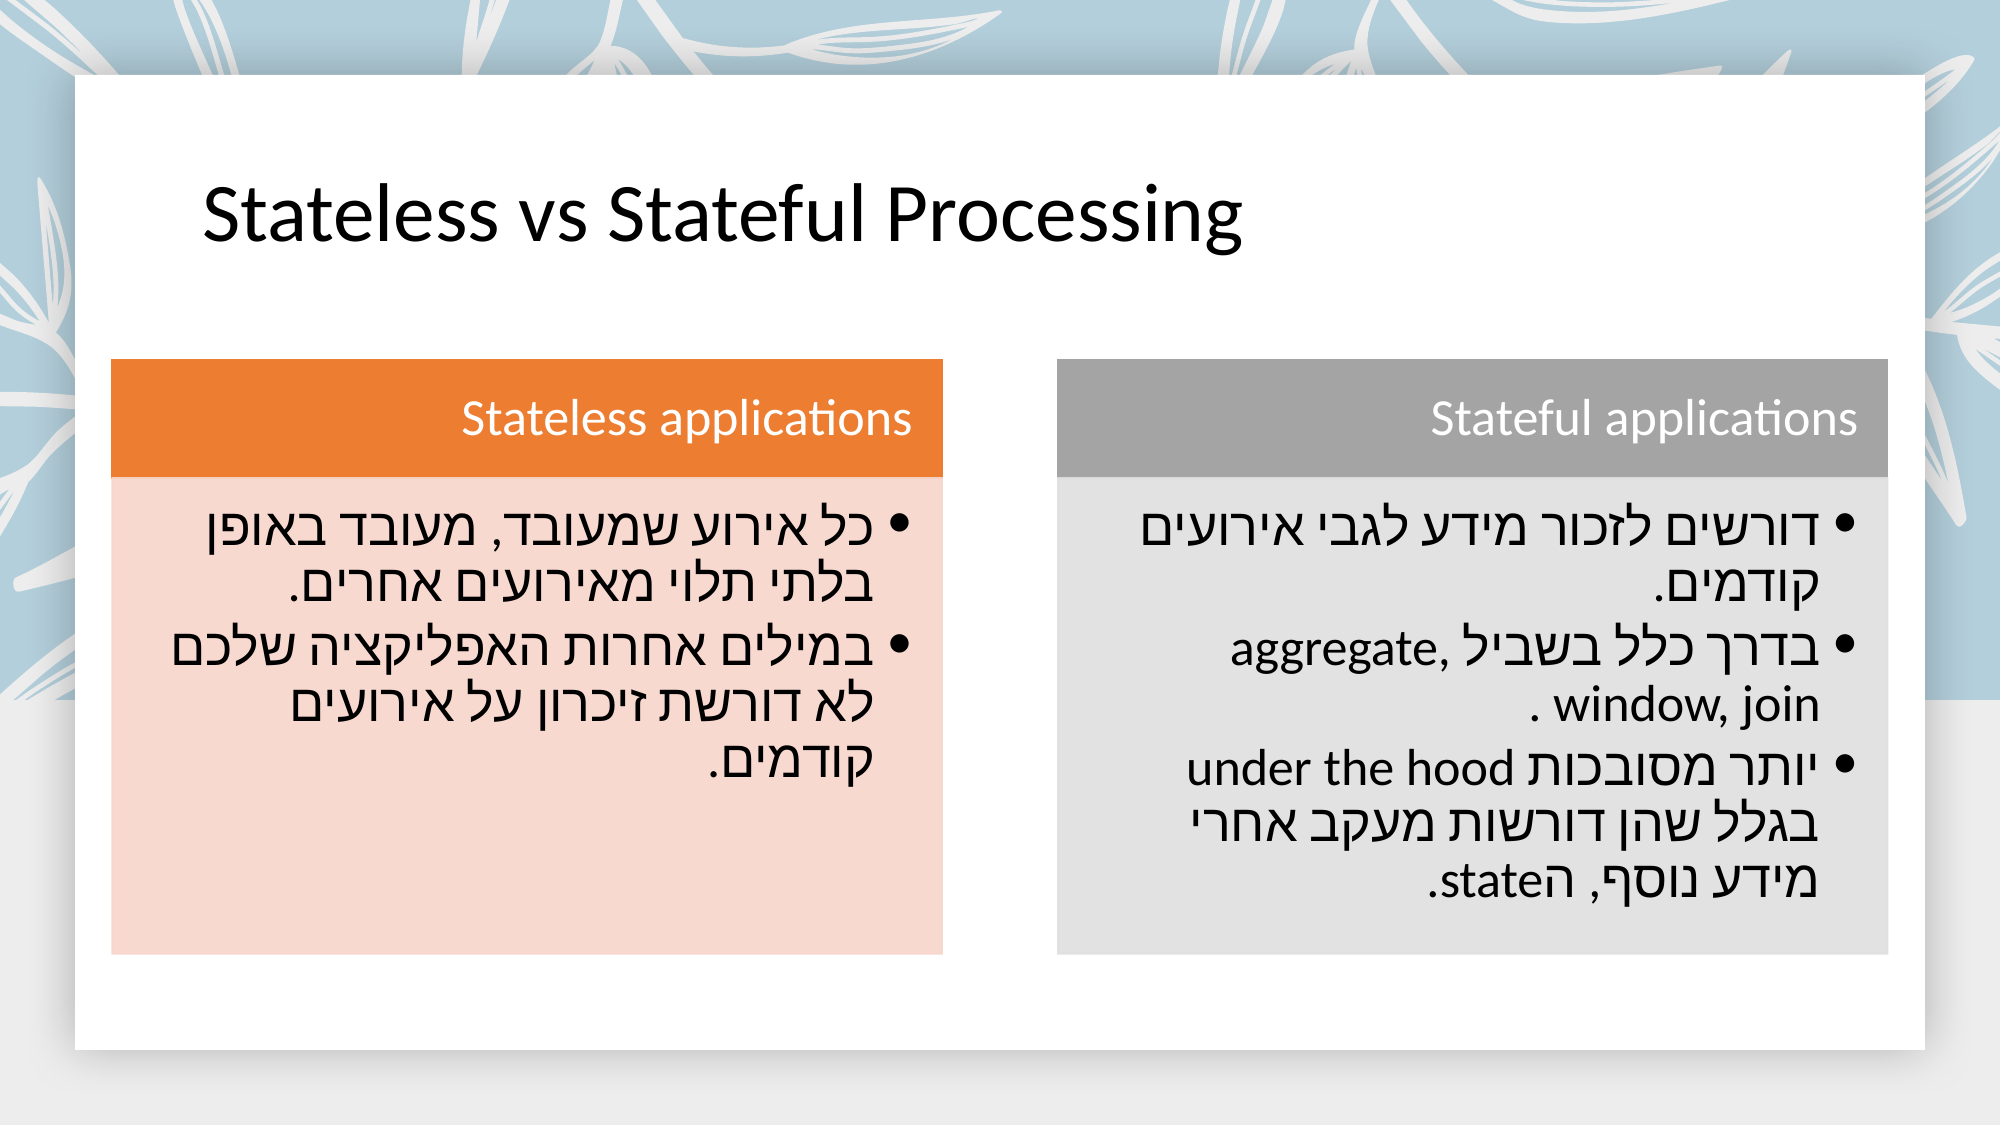

# Stateless vs Stateful Processing

Stateless applications

Stateful applications

כל אירוע שמעובד, מעובד באופן בלתי תלוי מאירועים אחרים.
במילים אחרות האפליקציה שלכם לא דורשת זיכרון על אירועים קודמים.

דורשים לזכור מידע לגבי אירועים קודמים.
בדרך כלל בשביל aggregate, window, join .
יותר מסובכות under the hood בגלל שהן דורשות מעקב אחרי מידע נוסף, הstate.